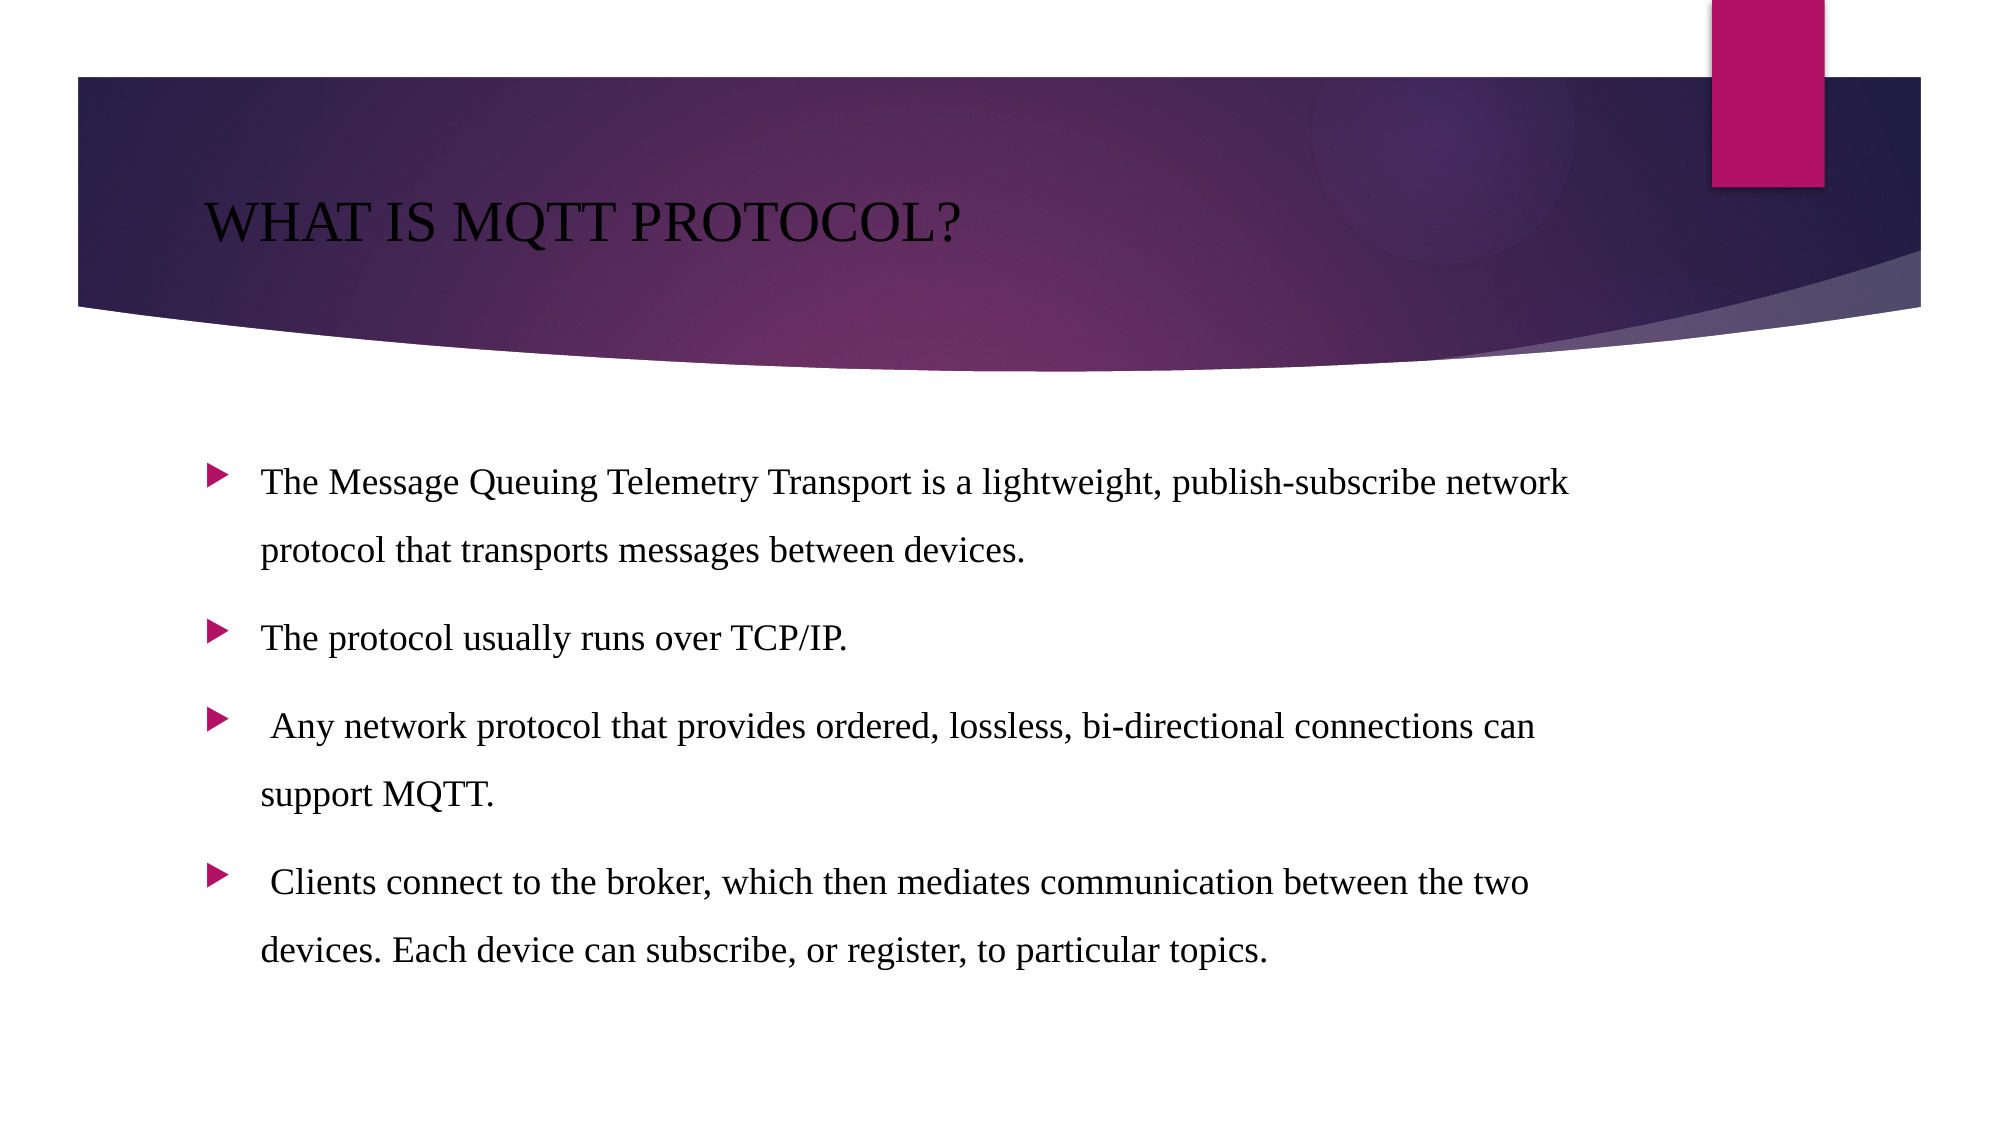

# WHAT IS MQTT PROTOCOL?
The Message Queuing Telemetry Transport is a lightweight, publish-subscribe network protocol that transports messages between devices.
The protocol usually runs over TCP/IP.
 Any network protocol that provides ordered, lossless, bi-directional connections can support MQTT.
 Clients connect to the broker, which then mediates communication between the two devices. Each device can subscribe, or register, to particular topics.